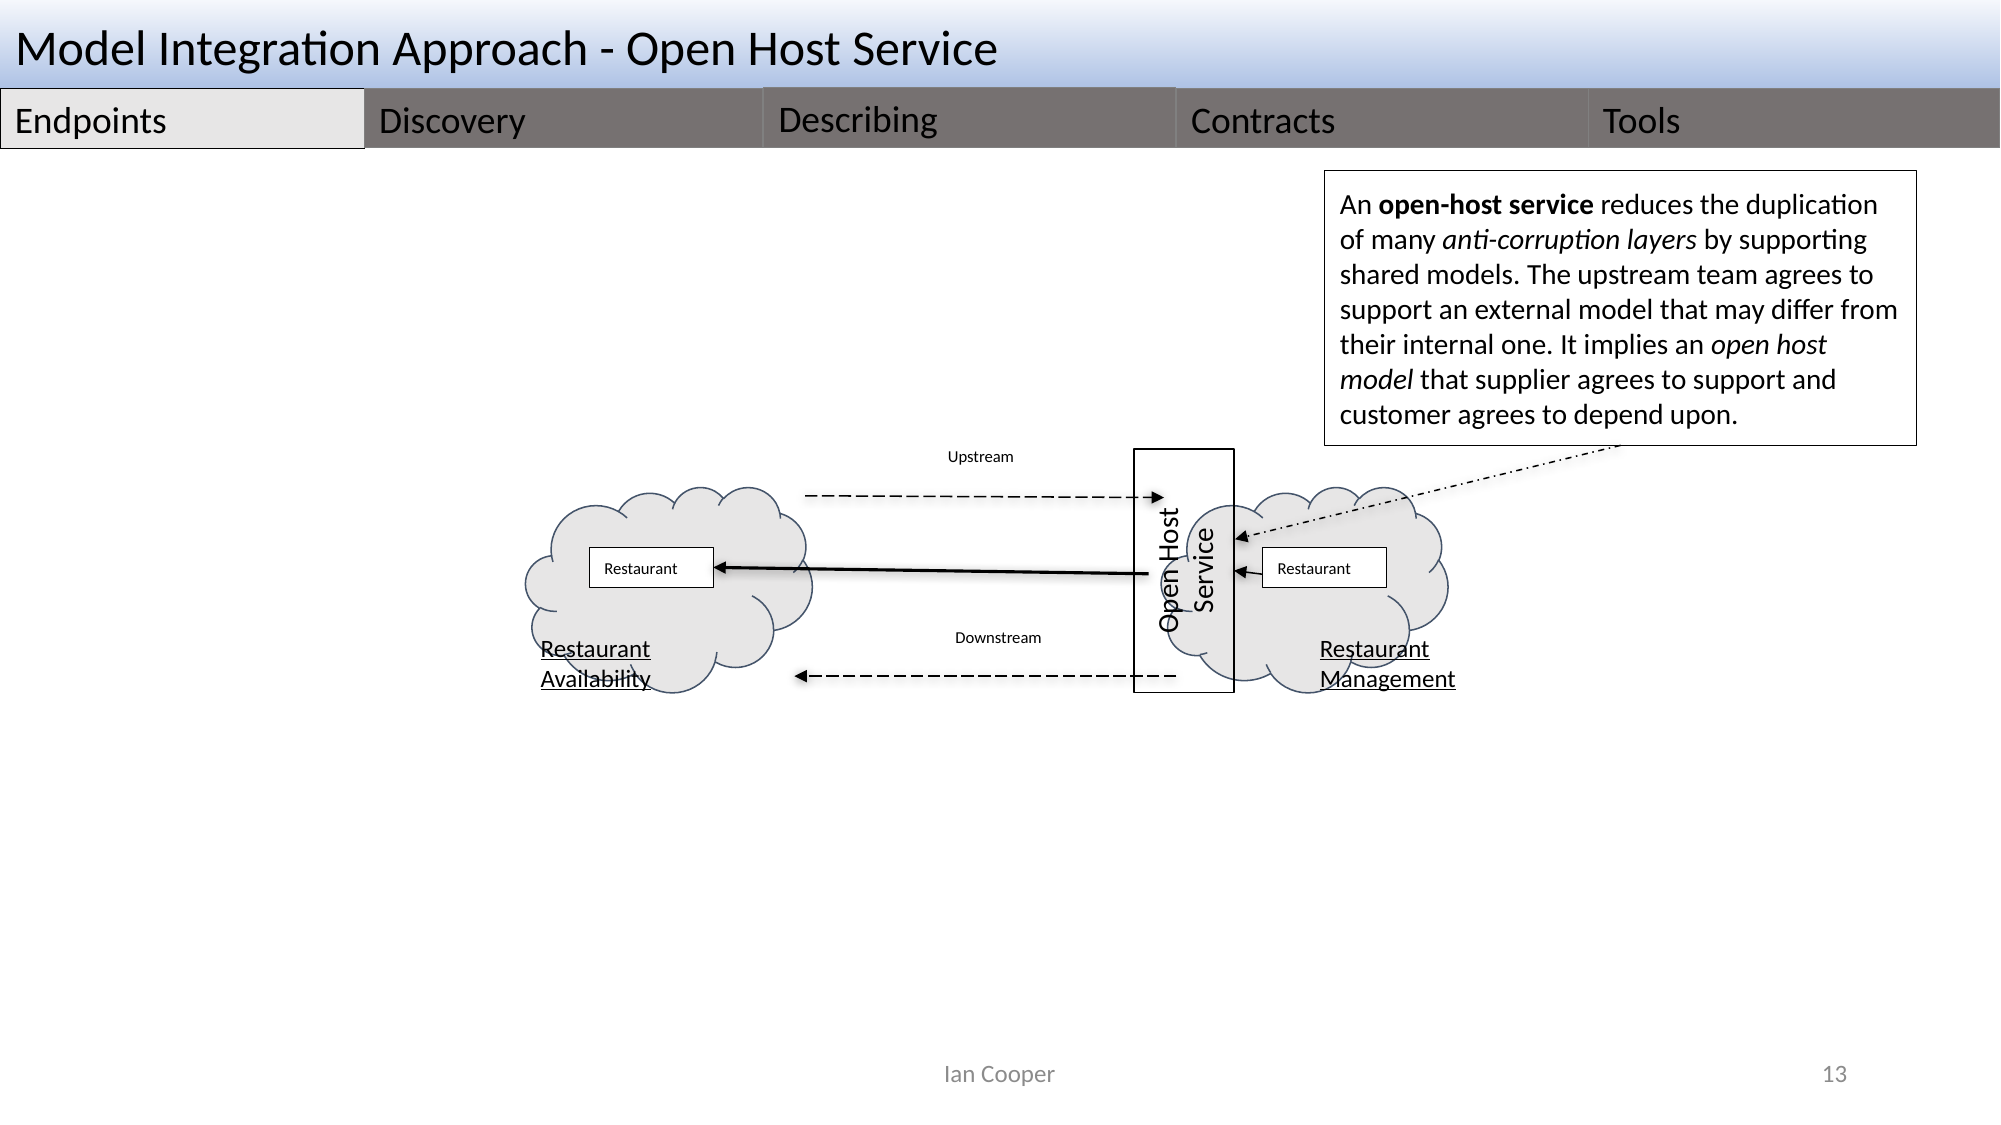

Model Integration Approach - Open Host Service
Describing
Discovery
Contracts
Tools
Endpoints
An open-host service reduces the duplication of many anti-corruption layers by supporting shared models. The upstream team agrees to support an external model that may differ from their internal one. It implies an open host model that supplier agrees to support and customer agrees to depend upon.
Upstream

Open Host Service
Restaurant
Restaurant
Restaurant Availability
Downstream
Restaurant Management
Ian Cooper
13